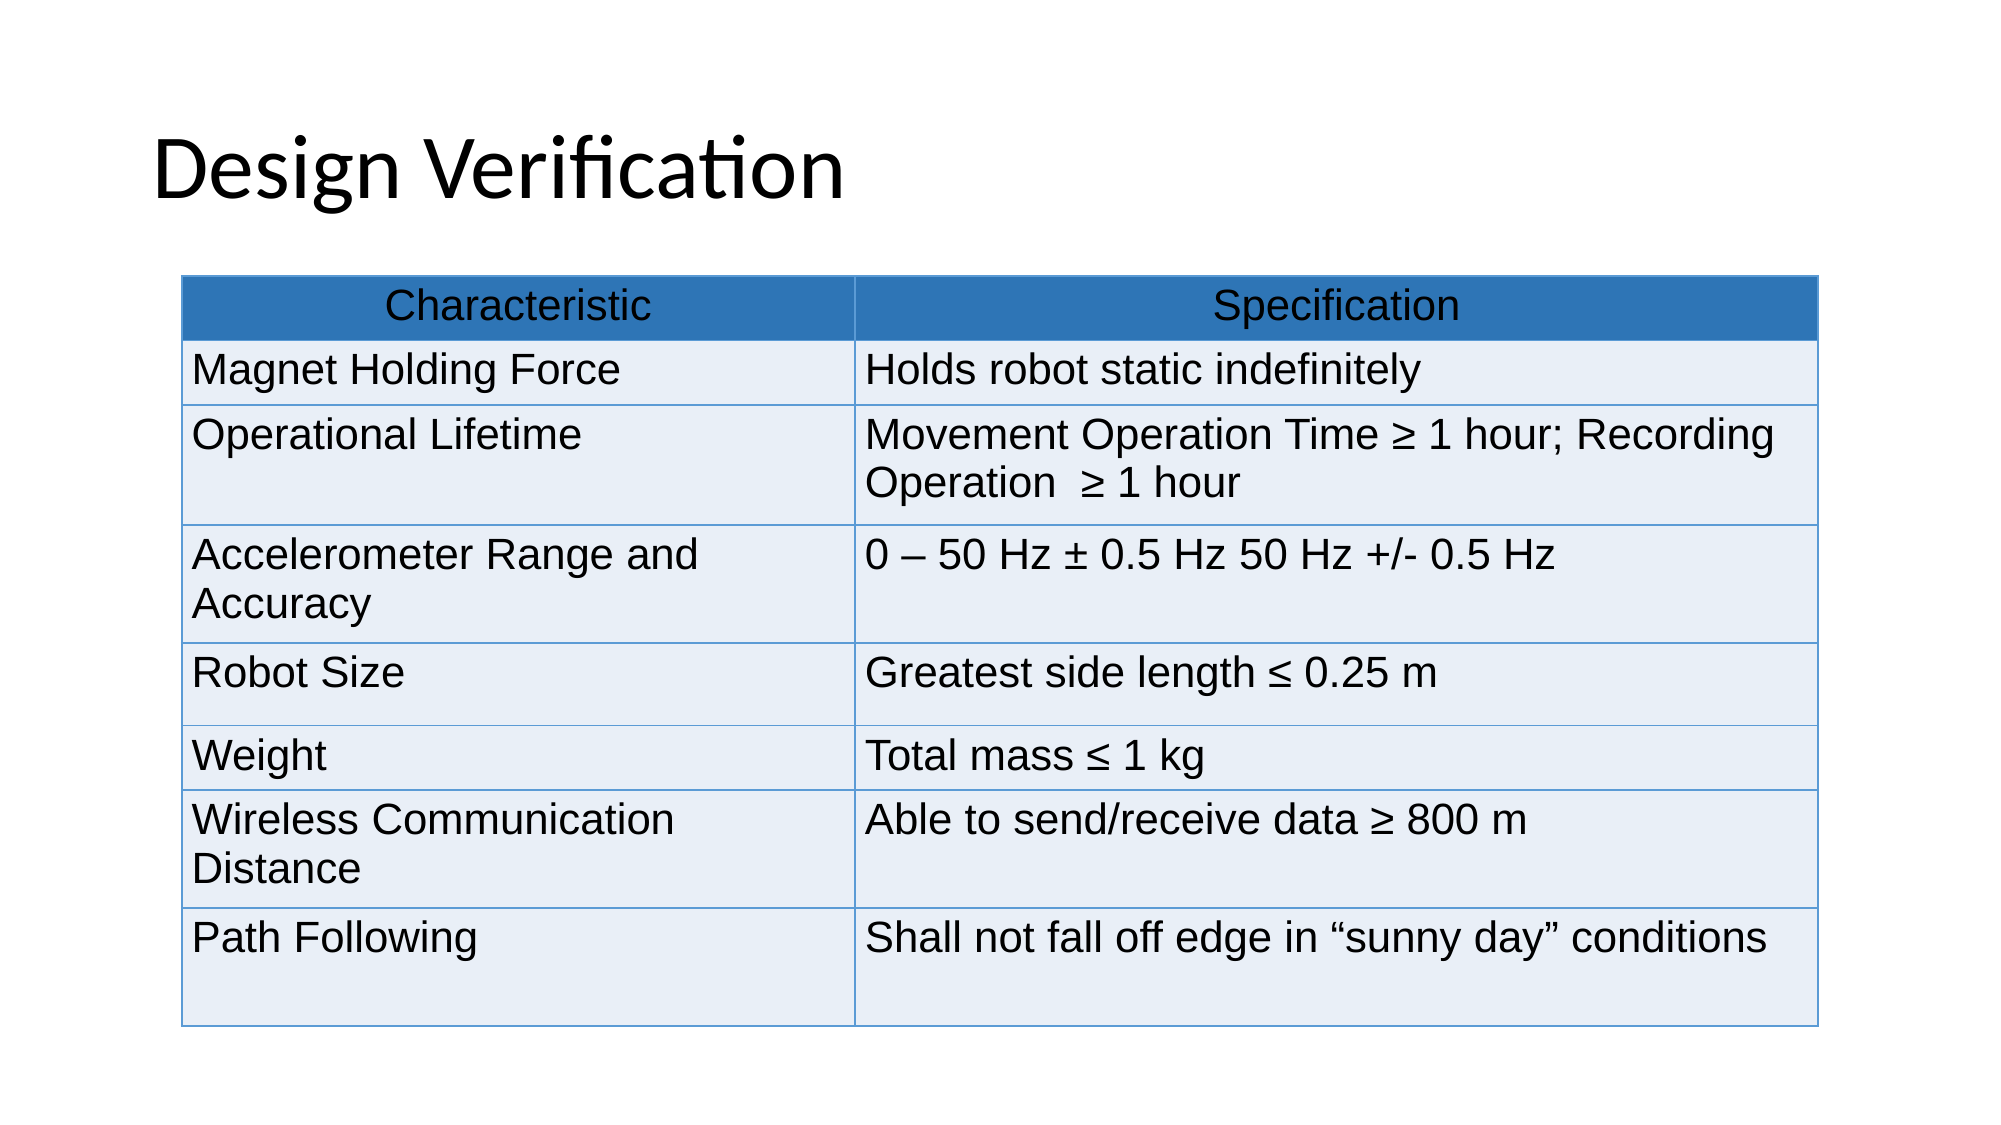

# Design Verification
| Characteristic | Specification |
| --- | --- |
| Magnet Holding Force | Holds robot static indefinitely |
| Operational Lifetime | Movement Operation Time ≥ 1 hour; Recording Operation ≥ 1 hour |
| Accelerometer Range and Accuracy | 0 – 50 Hz ± 0.5 Hz 50 Hz +/- 0.5 Hz |
| Robot Size | Greatest side length ≤ 0.25 m |
| Weight | Total mass ≤ 1 kg |
| Wireless Communication Distance | Able to send/receive data ≥ 800 m |
| Path Following | Shall not fall off edge in “sunny day” conditions |